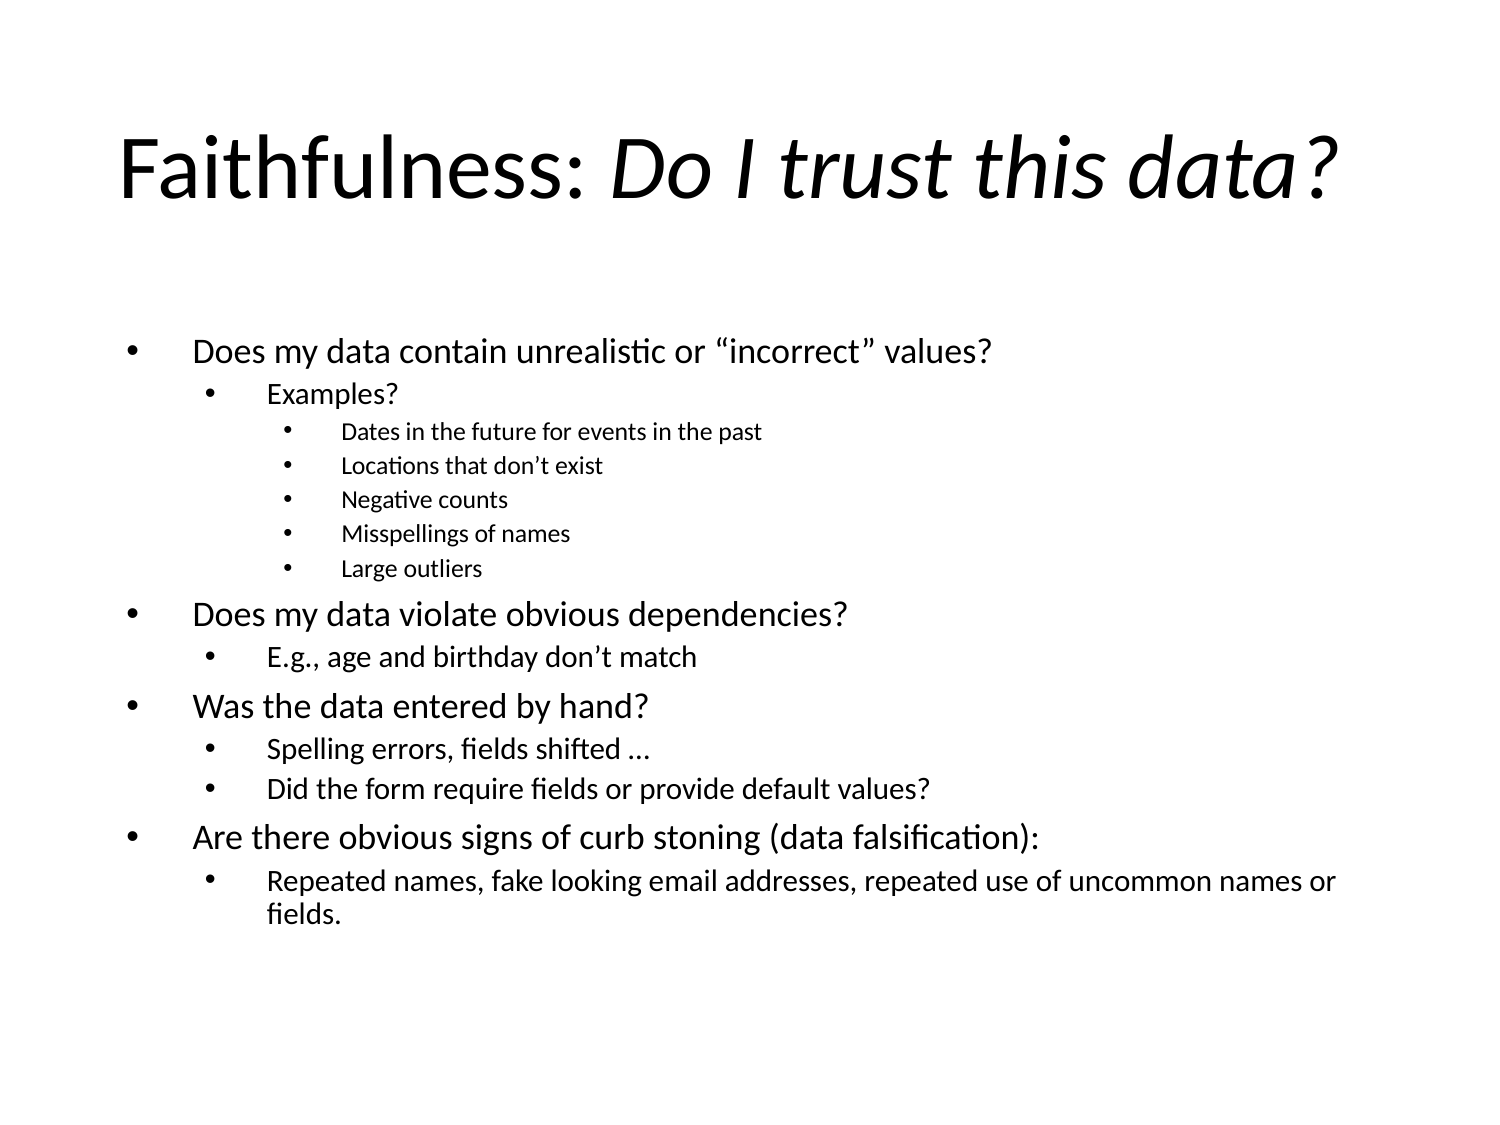

# Faithfulness: Do I trust this data?
Does my data contain unrealistic or “incorrect” values?
Examples?
Dates in the future for events in the past
Locations that don’t exist
Negative counts
Misspellings of names
Large outliers
Does my data violate obvious dependencies?
E.g., age and birthday don’t match
Was the data entered by hand?
Spelling errors, fields shifted …
Did the form require fields or provide default values?
Are there obvious signs of curb stoning (data falsification):
Repeated names, fake looking email addresses, repeated use of uncommon names or fields.